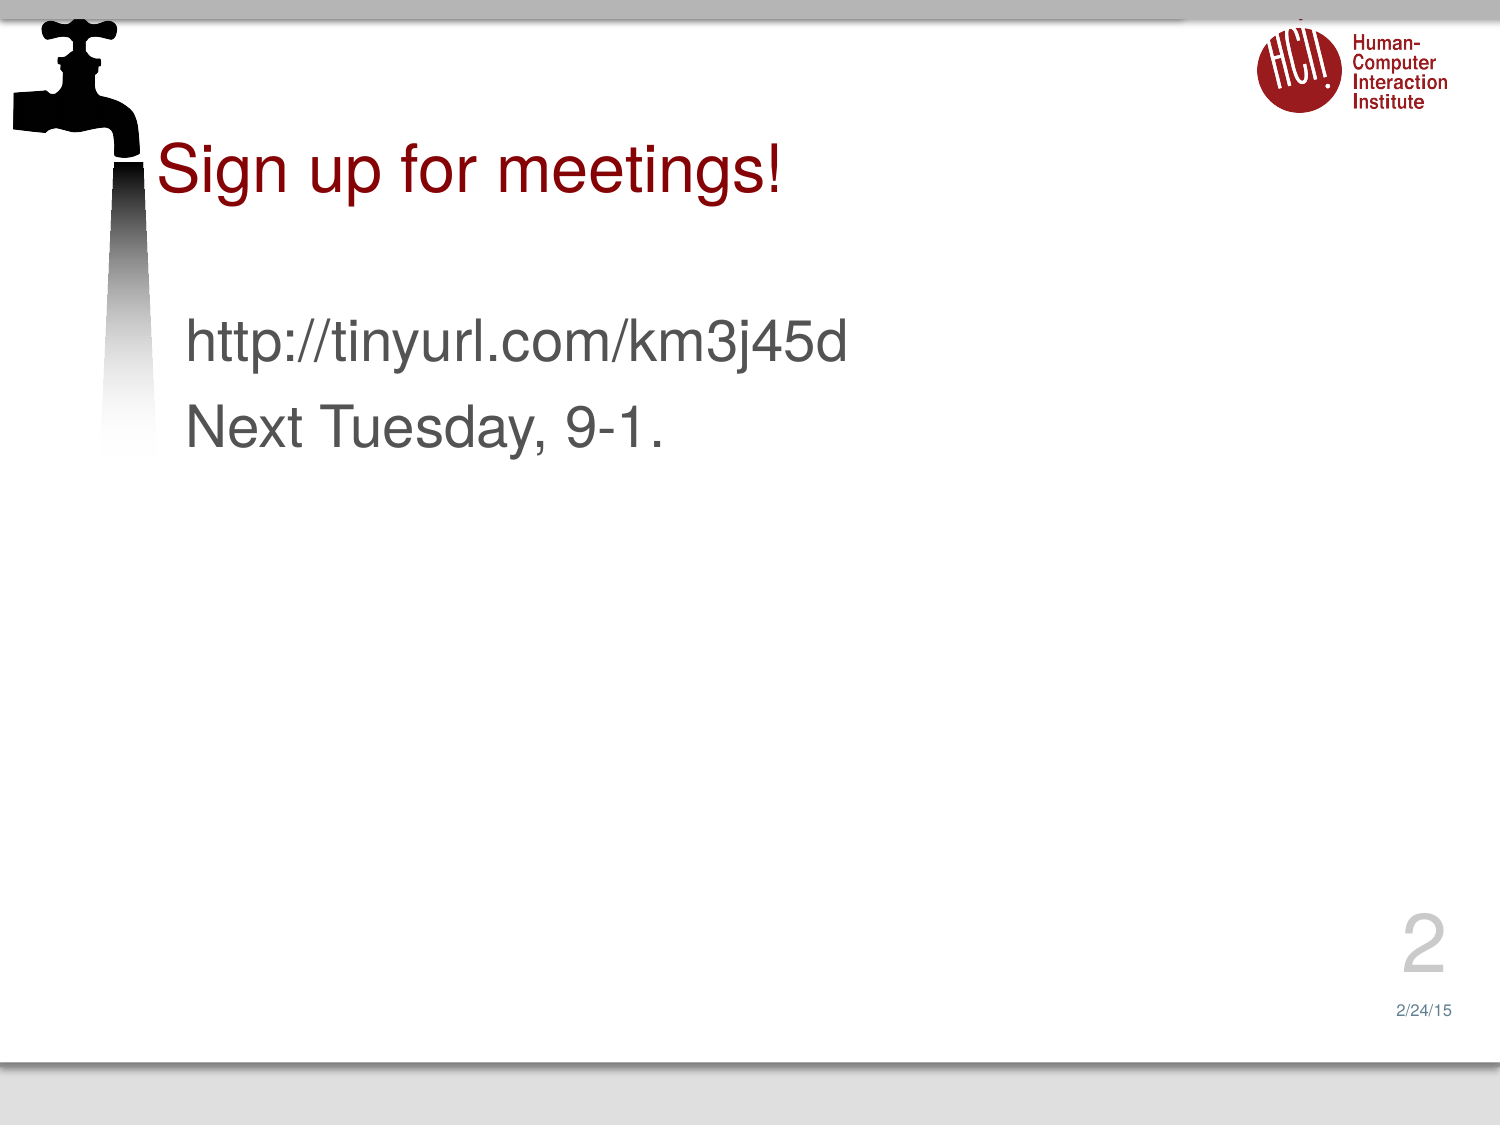

# Sign up for meetings!
http://tinyurl.com/km3j45d
Next Tuesday, 9-1.
2
2/24/15